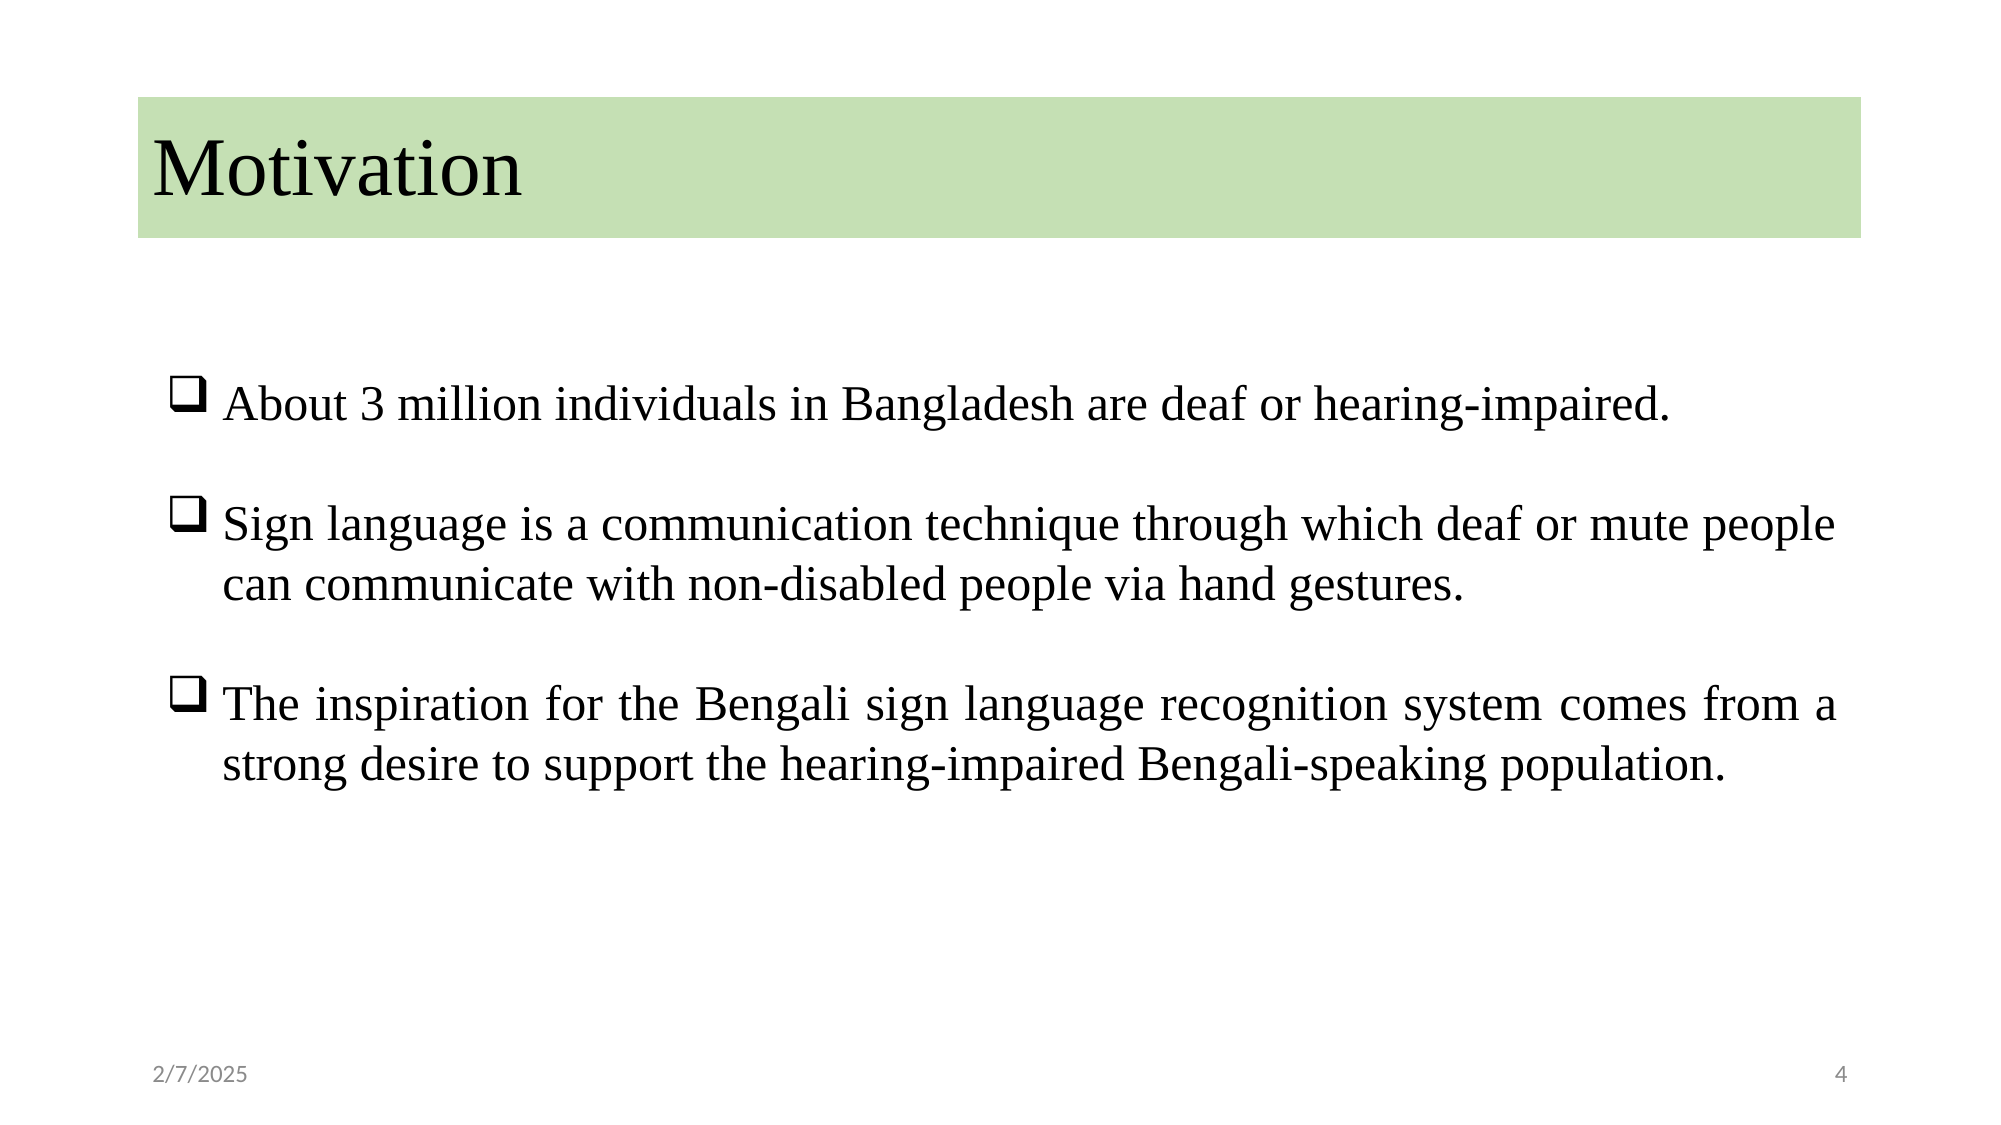

# Motivation

About 3 million individuals in Bangladesh are deaf or hearing-impaired.

Sign language is a communication technique through which deaf or mute people can communicate with non-disabled people via hand gestures.

The inspiration for the Bengali sign language recognition system comes from a strong desire to support the hearing-impaired Bengali-speaking population.

2/7/2025
4